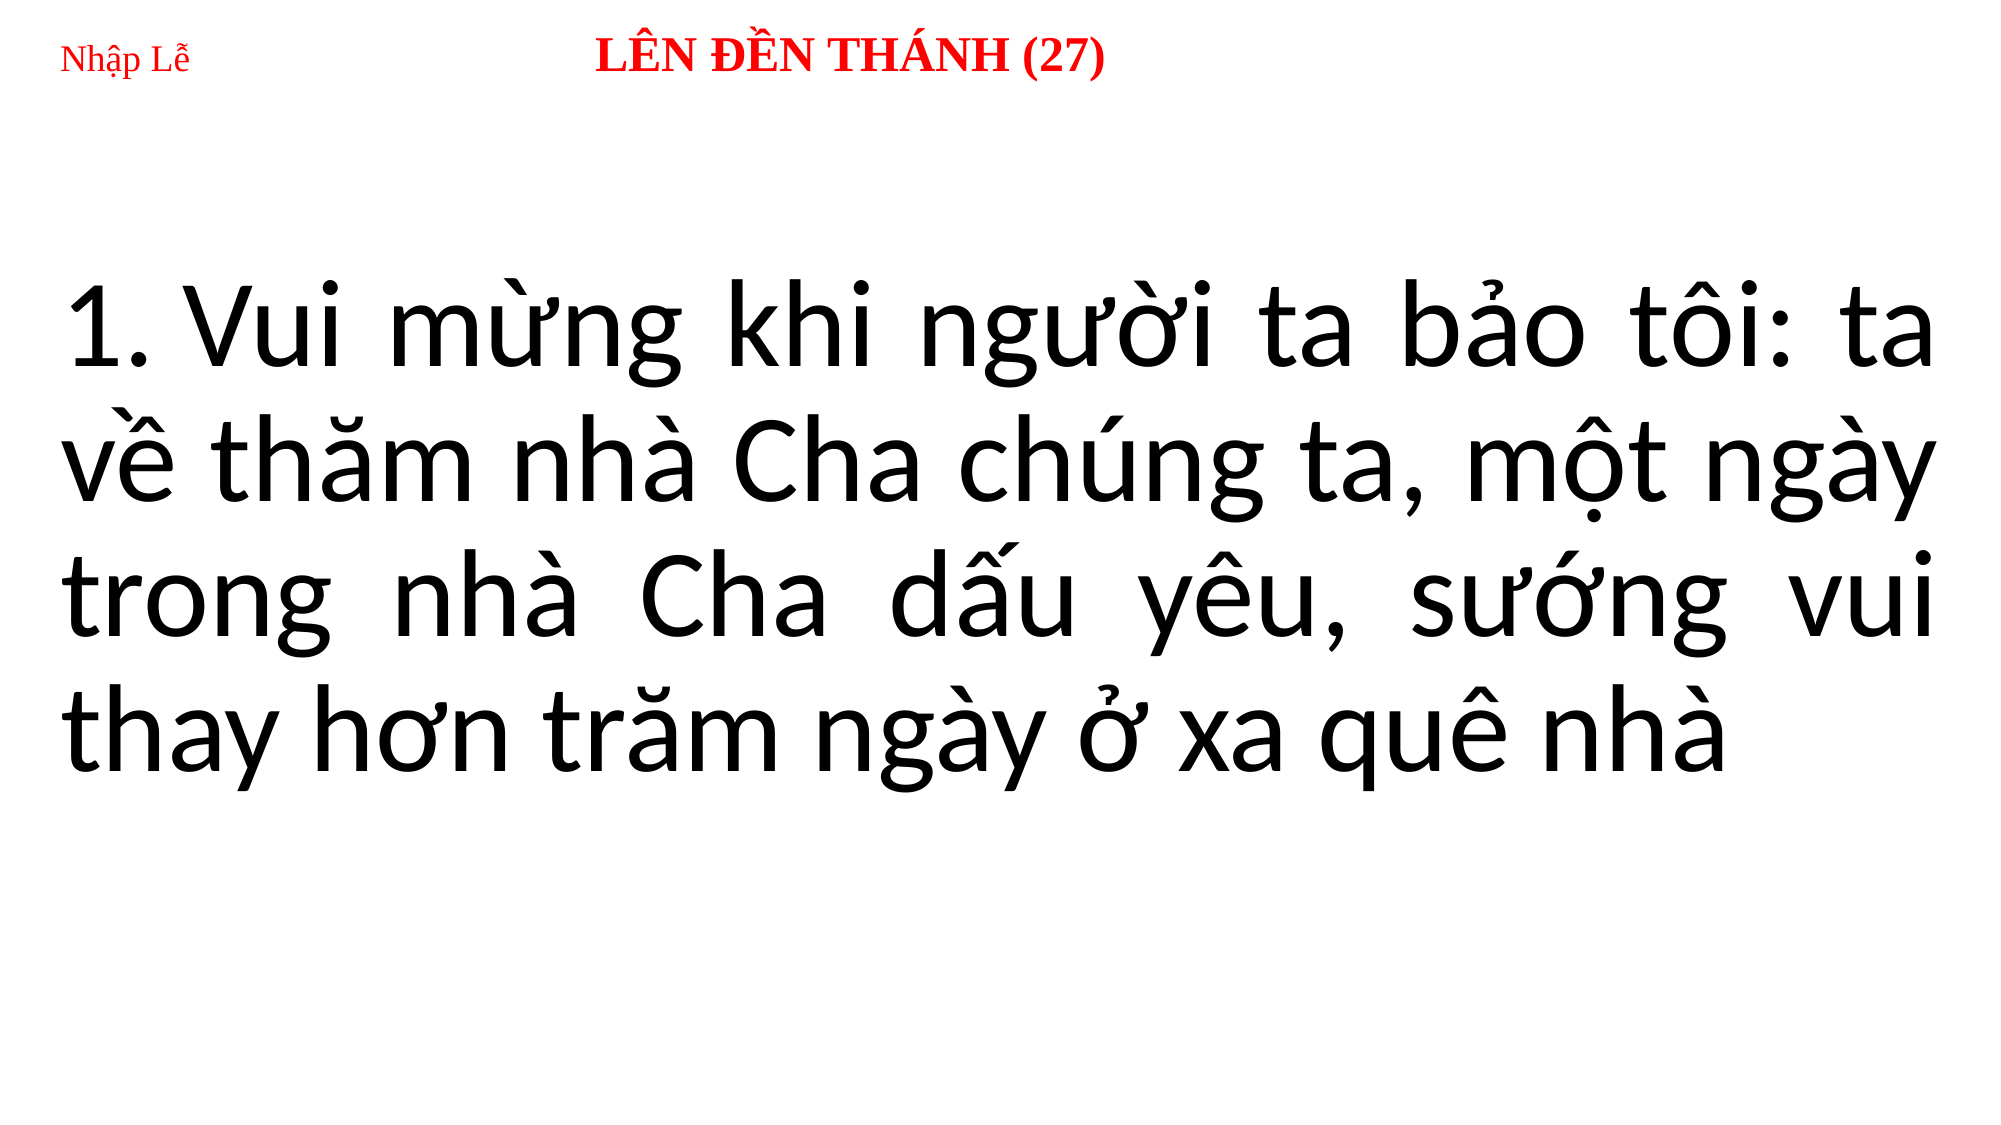

# Nhập Lễ                          	         LÊN ĐỀN THÁNH (27)
1. Vui mừng khi người ta bảo tôi: ta về thăm nhà Cha chúng ta, một ngày trong nhà Cha dấu yêu, sướng vui thay hơn trăm ngày ở xa quê nhà